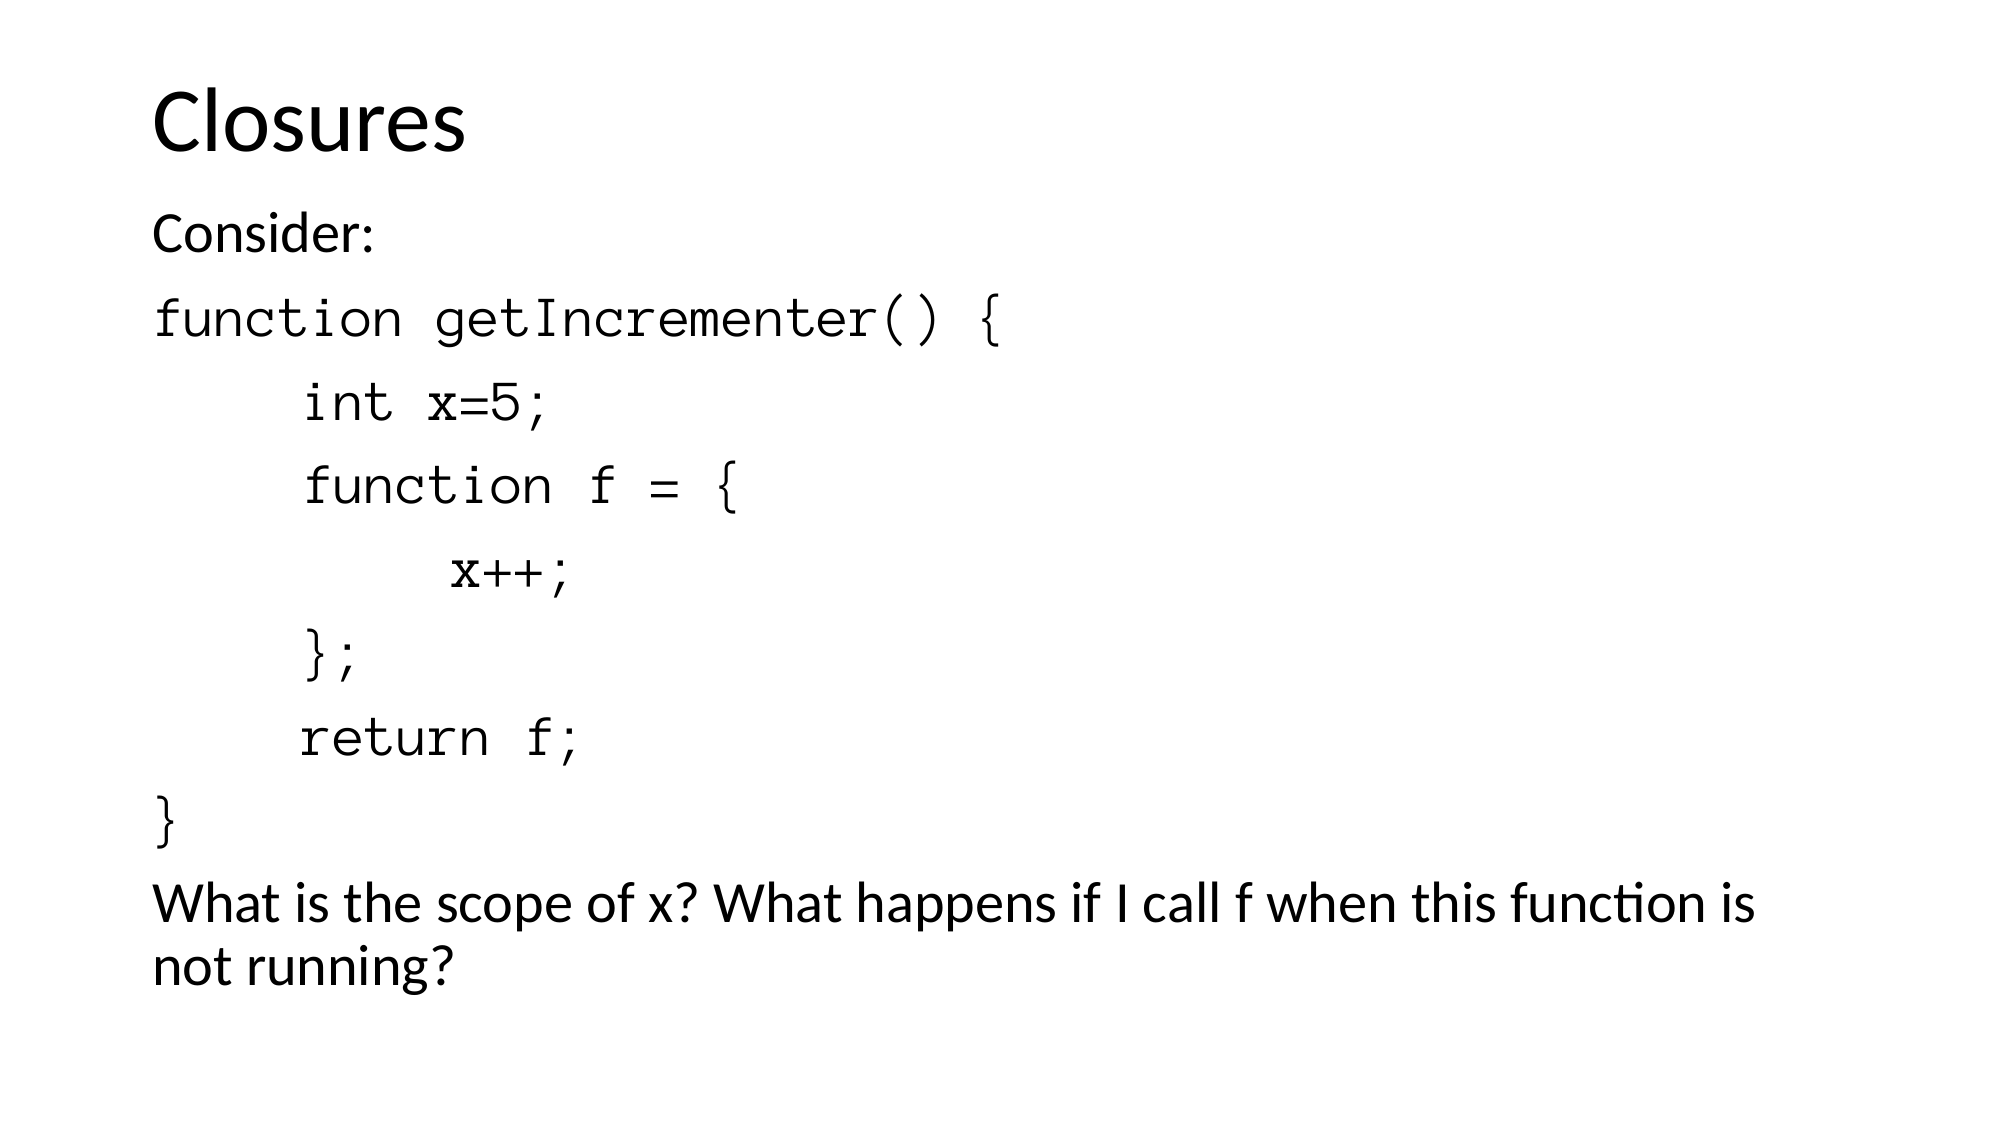

# Closures
Consider:
function getIncrementer() {
	int x=5;
	function f = {
		x++;
	};
	return f;
}
What is the scope of x? What happens if I call f when this function is not running?